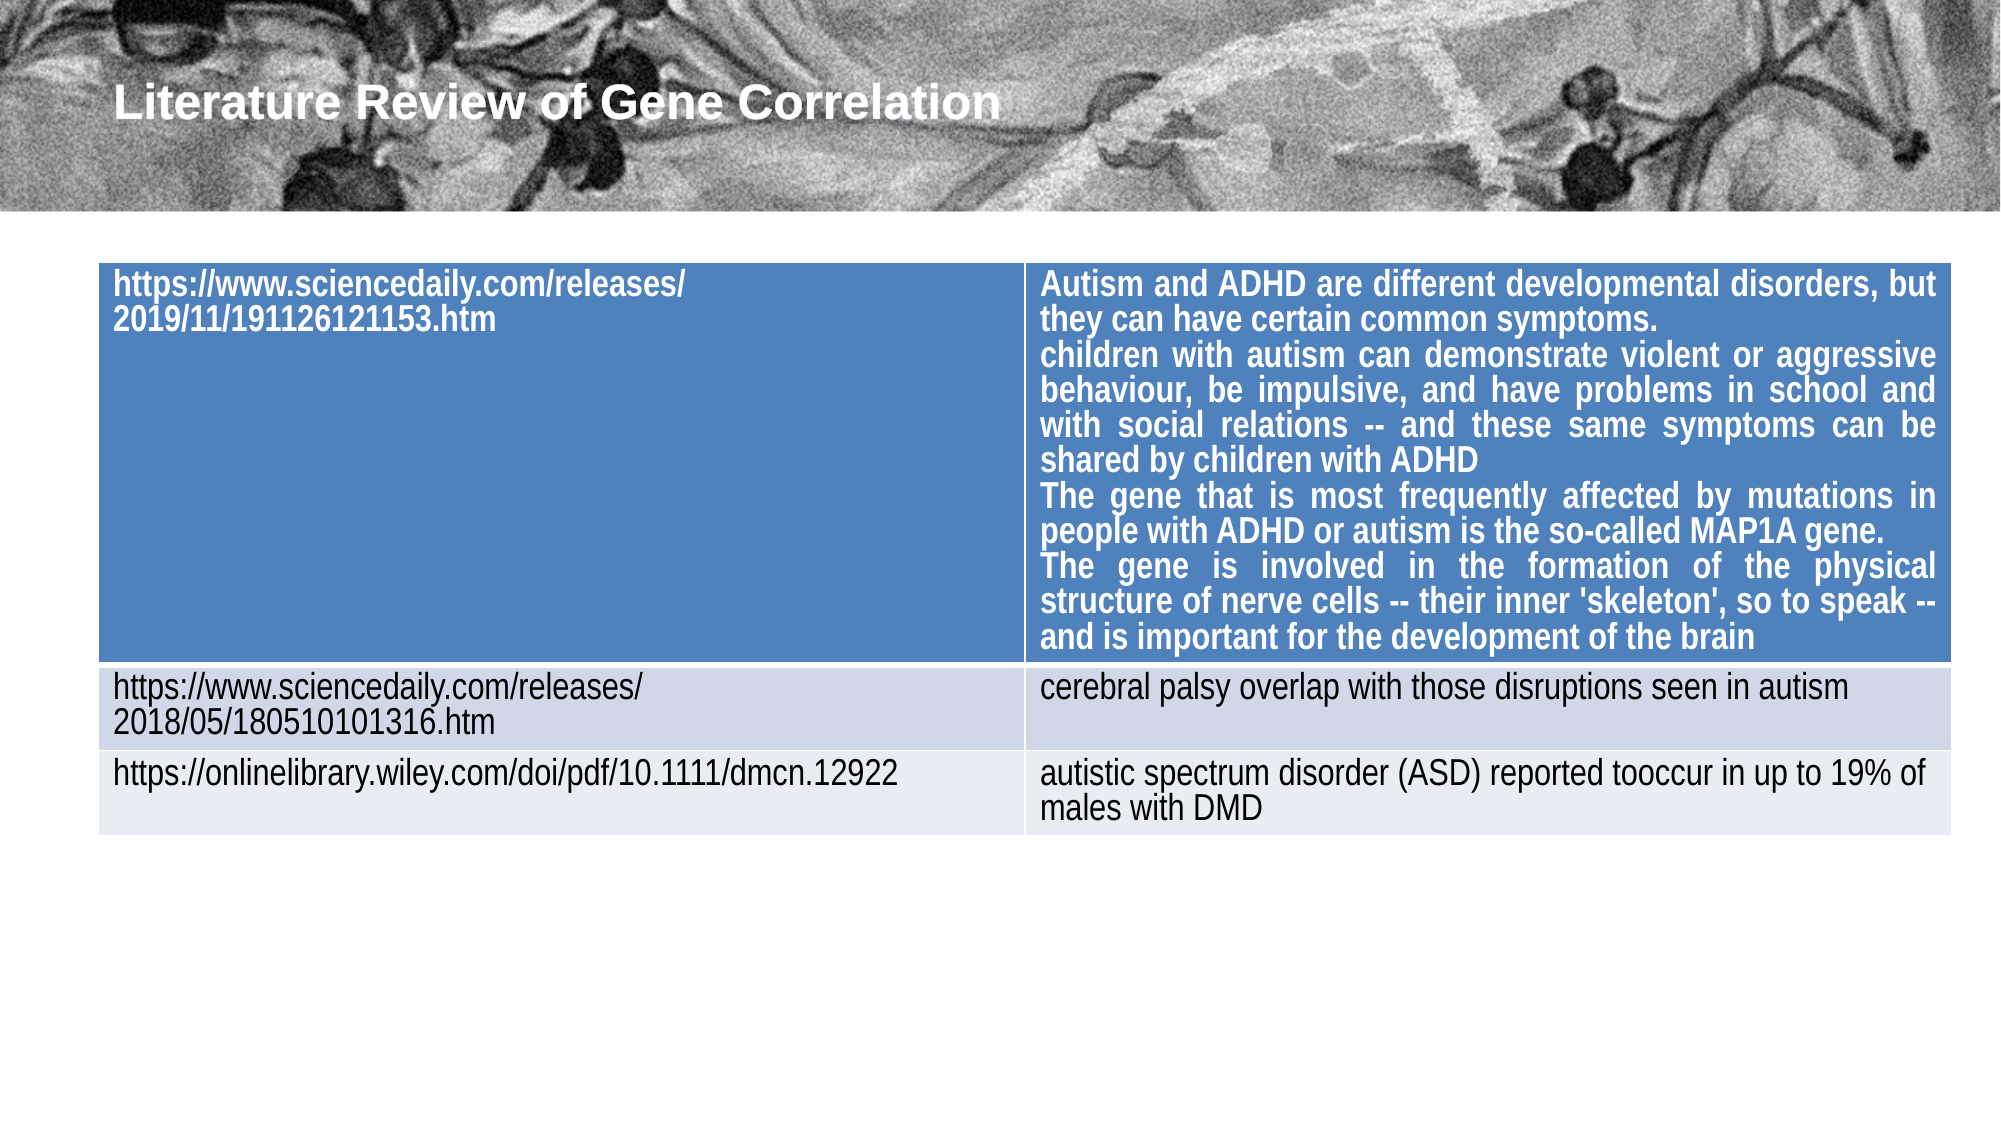

# Literature Review of Gene Correlation
| https://www.sciencedaily.com/releases/2019/11/191126121153.htm | Autism and ADHD are different developmental disorders, but they can have certain common symptoms. children with autism can demonstrate violent or aggressive behaviour, be impulsive, and have problems in school and with social relations -- and these same symptoms can be shared by children with ADHD The gene that is most frequently affected by mutations in people with ADHD or autism is the so-called MAP1A gene. The gene is involved in the formation of the physical structure of nerve cells -- their inner 'skeleton', so to speak -- and is important for the development of the brain |
| --- | --- |
| https://www.sciencedaily.com/releases/2018/05/180510101316.htm | cerebral palsy overlap with those disruptions seen in autism |
| https://onlinelibrary.wiley.com/doi/pdf/10.1111/dmcn.12922 | autistic spectrum disorder (ASD) reported tooccur in up to 19% of males with DMD |